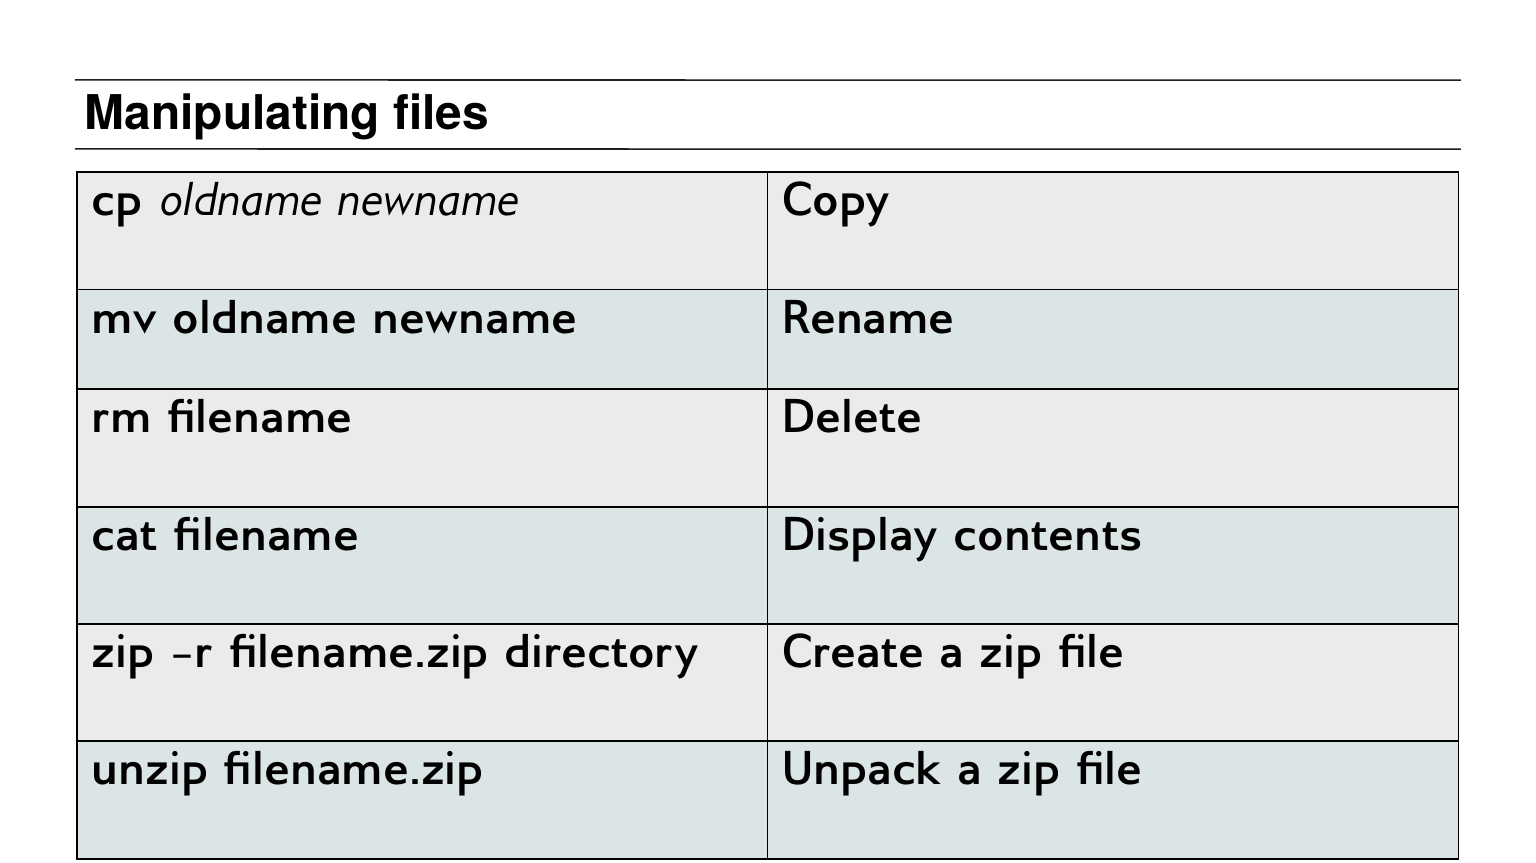

# Manipulating files
| cp oldname newname | Copy |
| --- | --- |
| mv oldname newname | Rename |
| rm filename | Delete |
| cat filename | Display contents |
| zip –r filename.zip directory | Create a zip file |
| unzip filename.zip | Unpack a zip file |